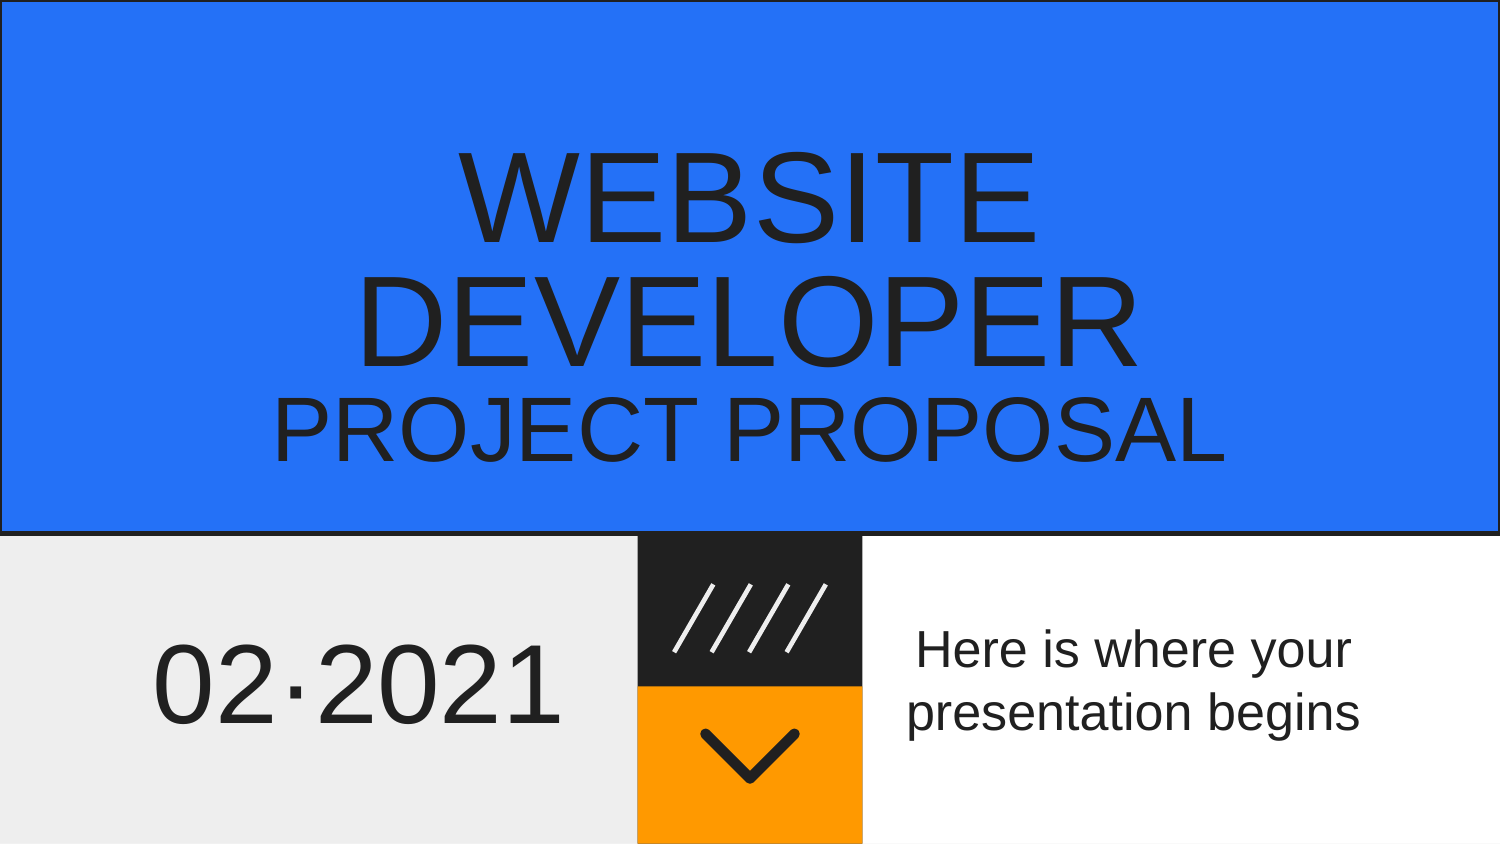

# WEBSITE DEVELOPER
PROJECT PROPOSAL
02·2021
Here is where your presentation begins